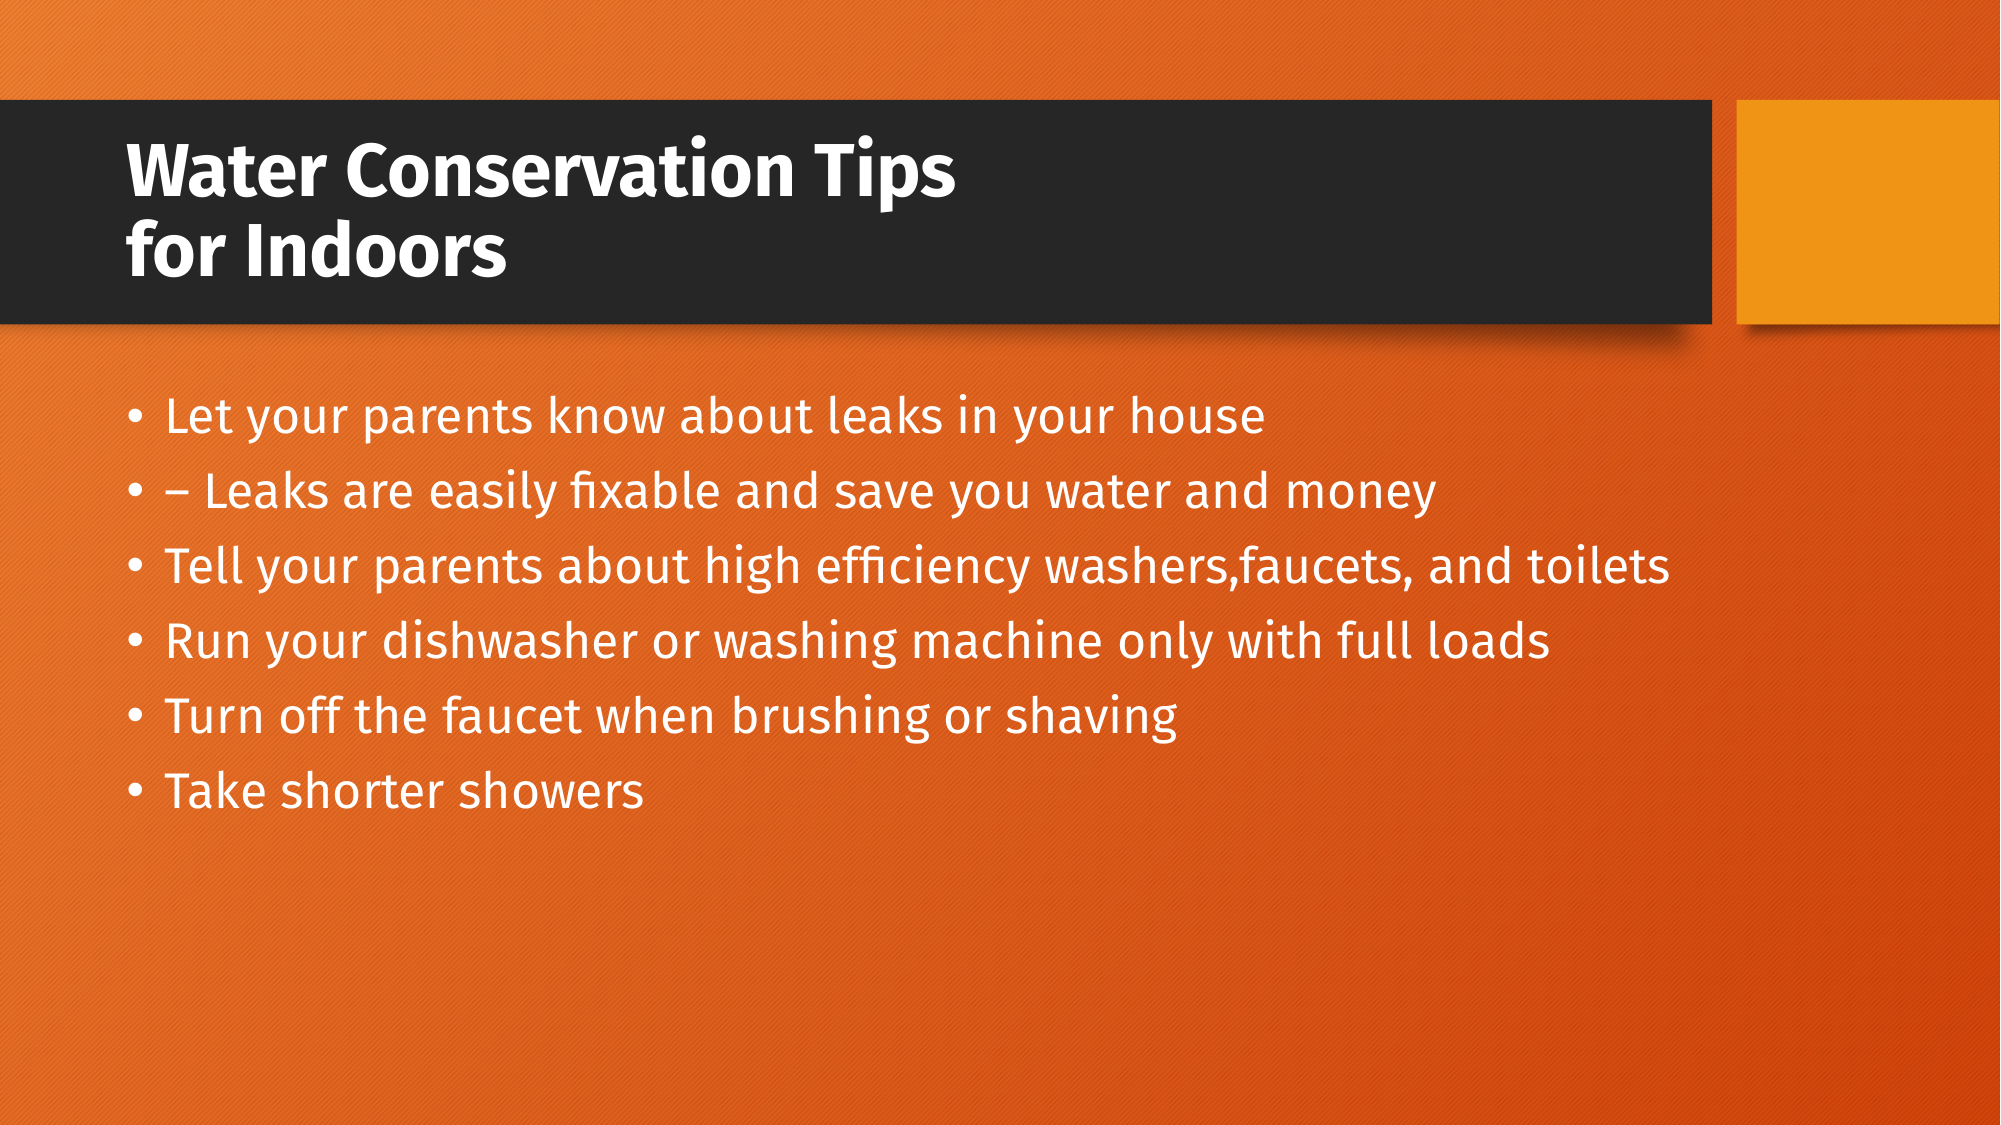

# Water Conservation Tips for Indoors
Let your parents know about leaks in your house
– Leaks are easily fixable and save you water and money
Tell your parents about high efficiency washers,faucets, and toilets
Run your dishwasher or washing machine only with full loads
Turn off the faucet when brushing or shaving
Take shorter showers